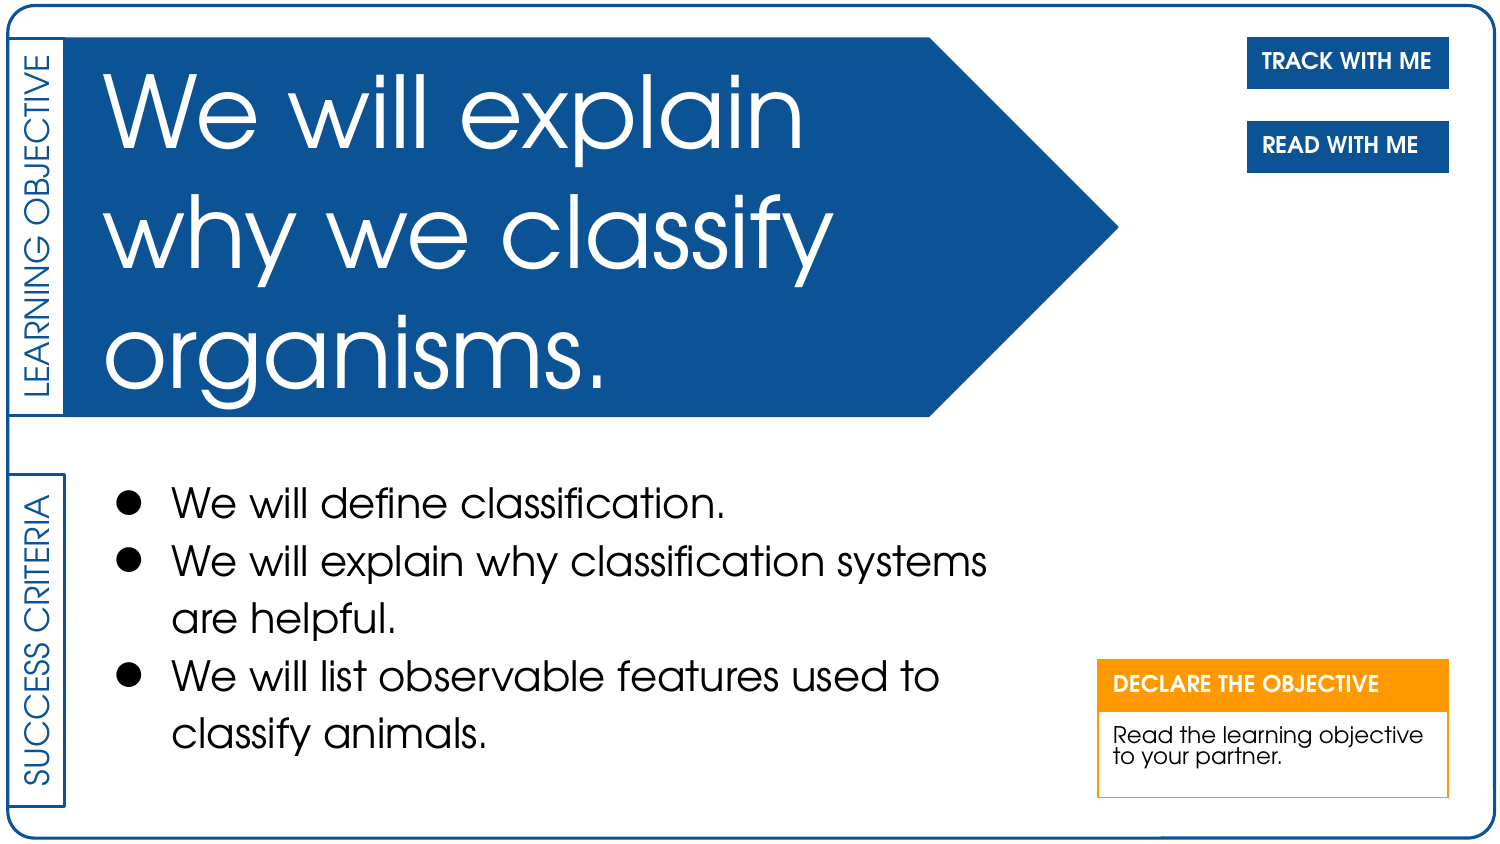

| TRACK WITH ME |
| --- |
# We will explain why we classify organisms.
| READ WITH ME |
| --- |
We will define classification.
We will explain why classification systems are helpful.
We will list observable features used to classify animals.
| DECLARE THE OBJECTIVE |
| --- |
| Read the learning objective to your partner. |